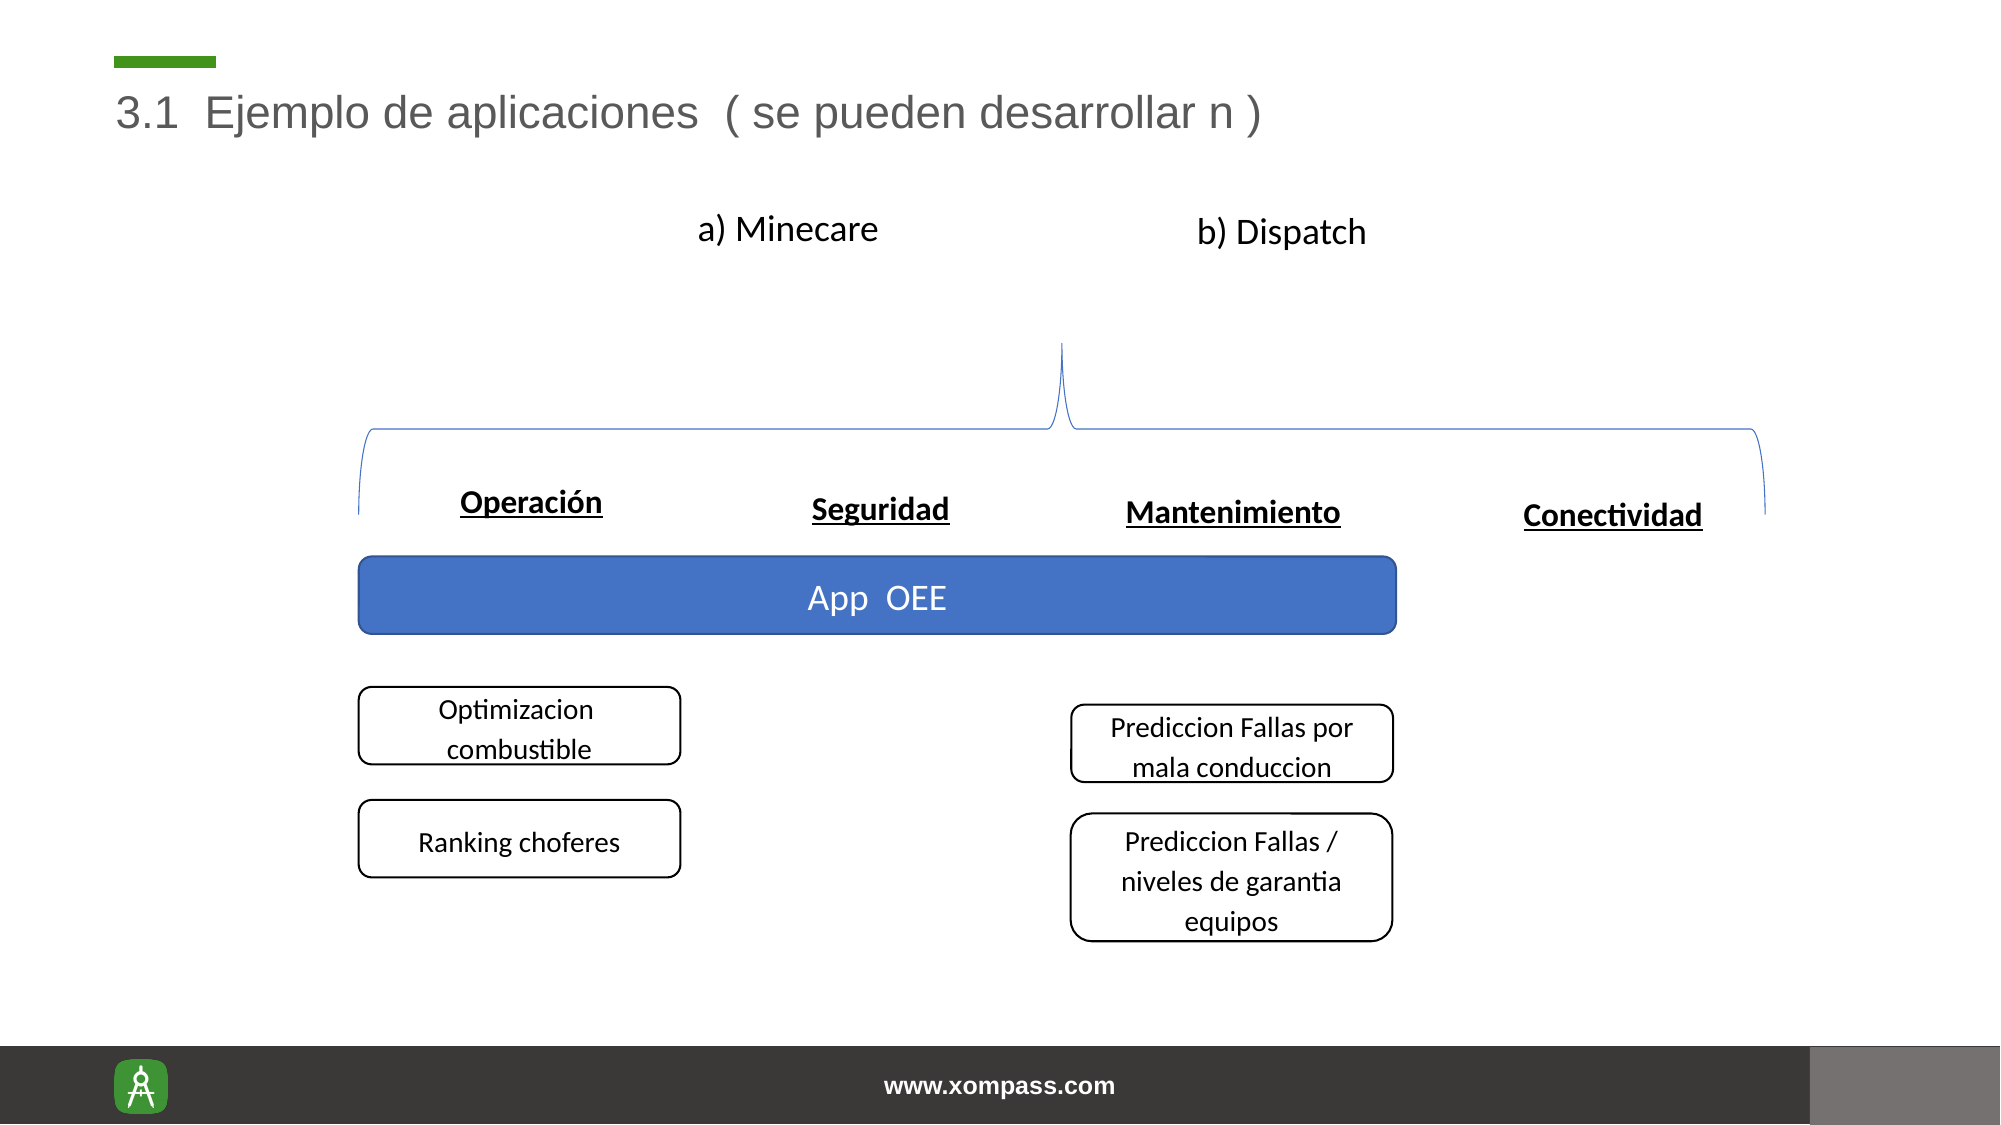

3.1  Ejemplo de aplicaciones  ( se pueden desarrollar n )
a) Minecare
b) Dispatch
Operación

Seguridad
Mantenimiento
Conectividad

App  OEE
Optimizacion  combustible
Prediccion Fallas por mala conduccion
Ranking choferes
Prediccion Fallas / niveles de garantia equipos